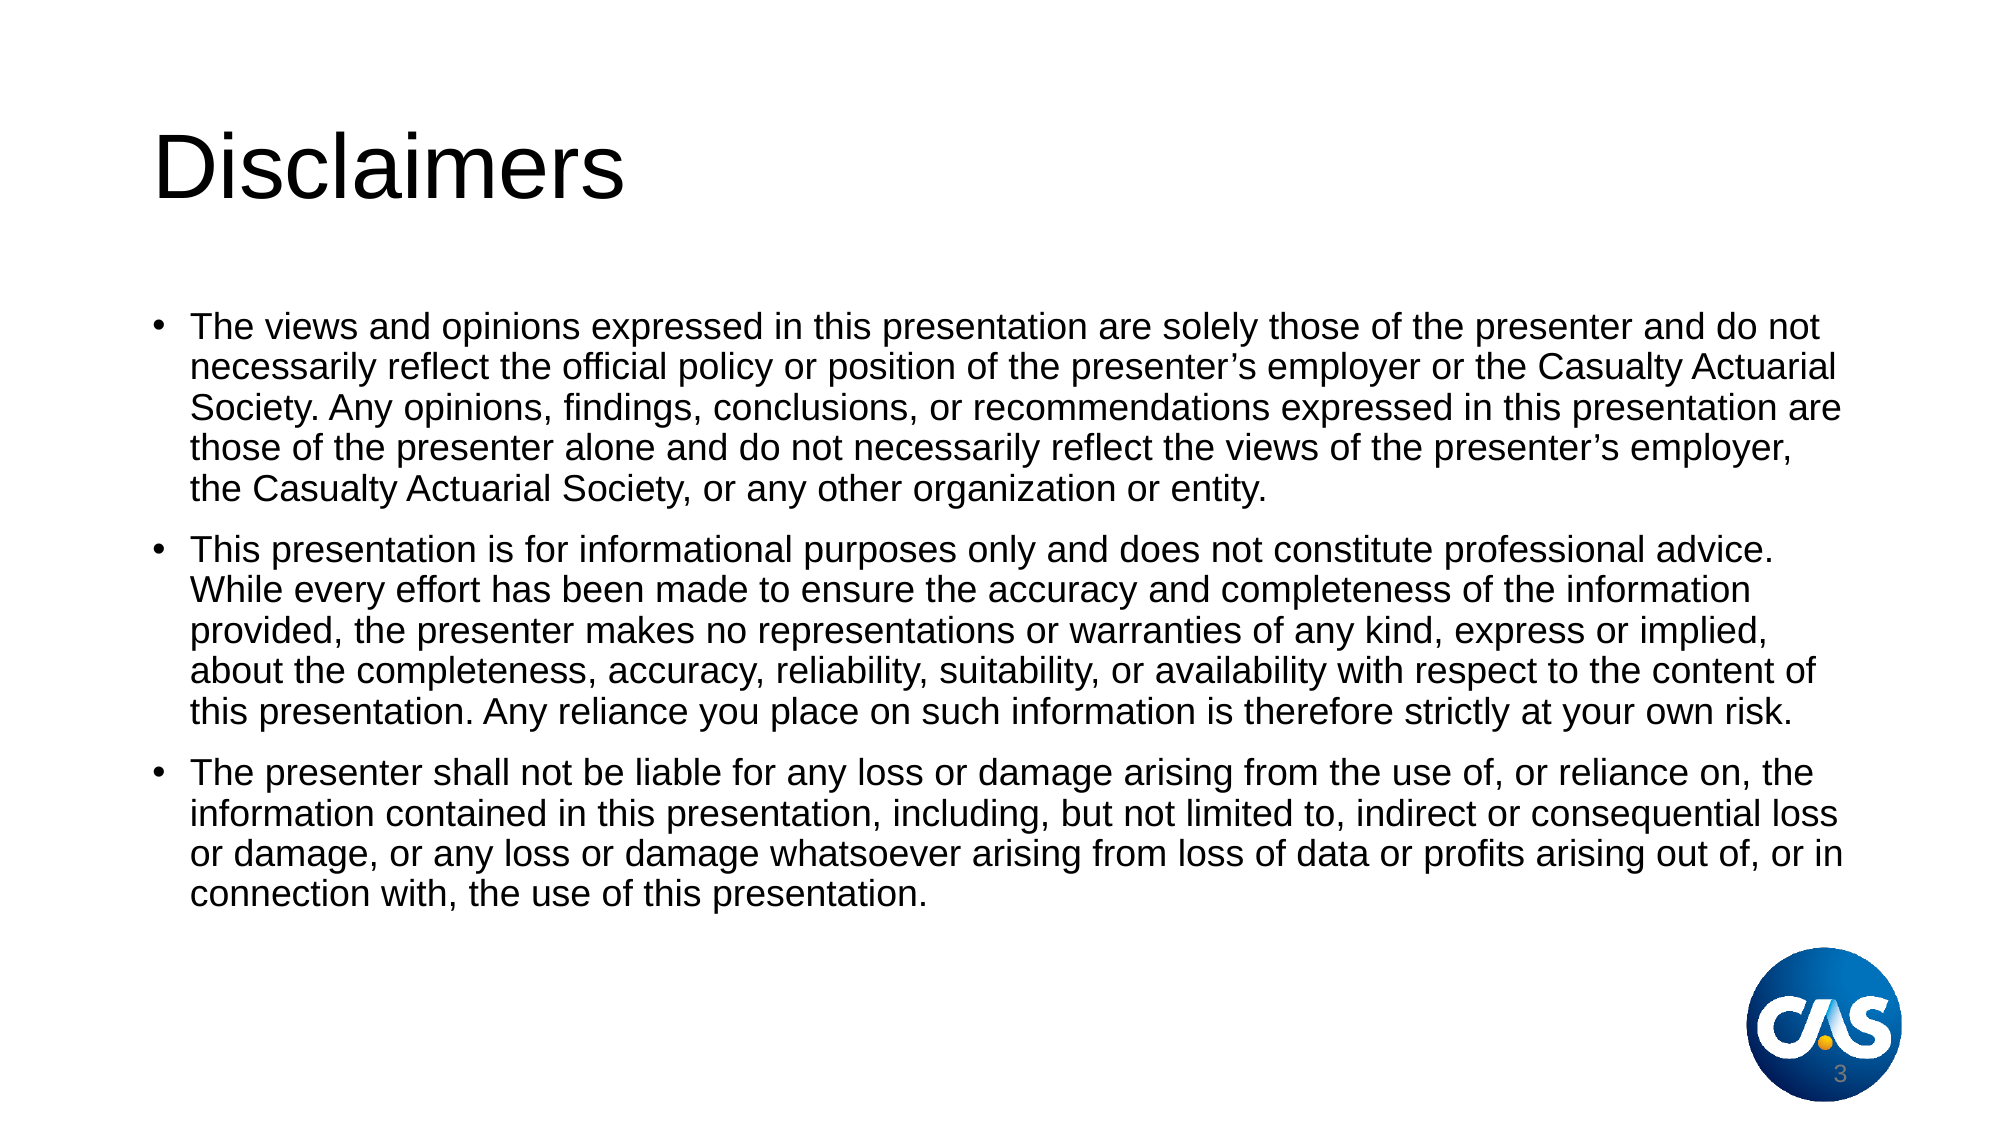

# Disclaimers
The views and opinions expressed in this presentation are solely those of the presenter and do not necessarily reflect the official policy or position of the presenter’s employer or the Casualty Actuarial Society. Any opinions, findings, conclusions, or recommendations expressed in this presentation are those of the presenter alone and do not necessarily reflect the views of the presenter’s employer, the Casualty Actuarial Society, or any other organization or entity.
This presentation is for informational purposes only and does not constitute professional advice. While every effort has been made to ensure the accuracy and completeness of the information provided, the presenter makes no representations or warranties of any kind, express or implied, about the completeness, accuracy, reliability, suitability, or availability with respect to the content of this presentation. Any reliance you place on such information is therefore strictly at your own risk.
The presenter shall not be liable for any loss or damage arising from the use of, or reliance on, the information contained in this presentation, including, but not limited to, indirect or consequential loss or damage, or any loss or damage whatsoever arising from loss of data or profits arising out of, or in connection with, the use of this presentation.
3